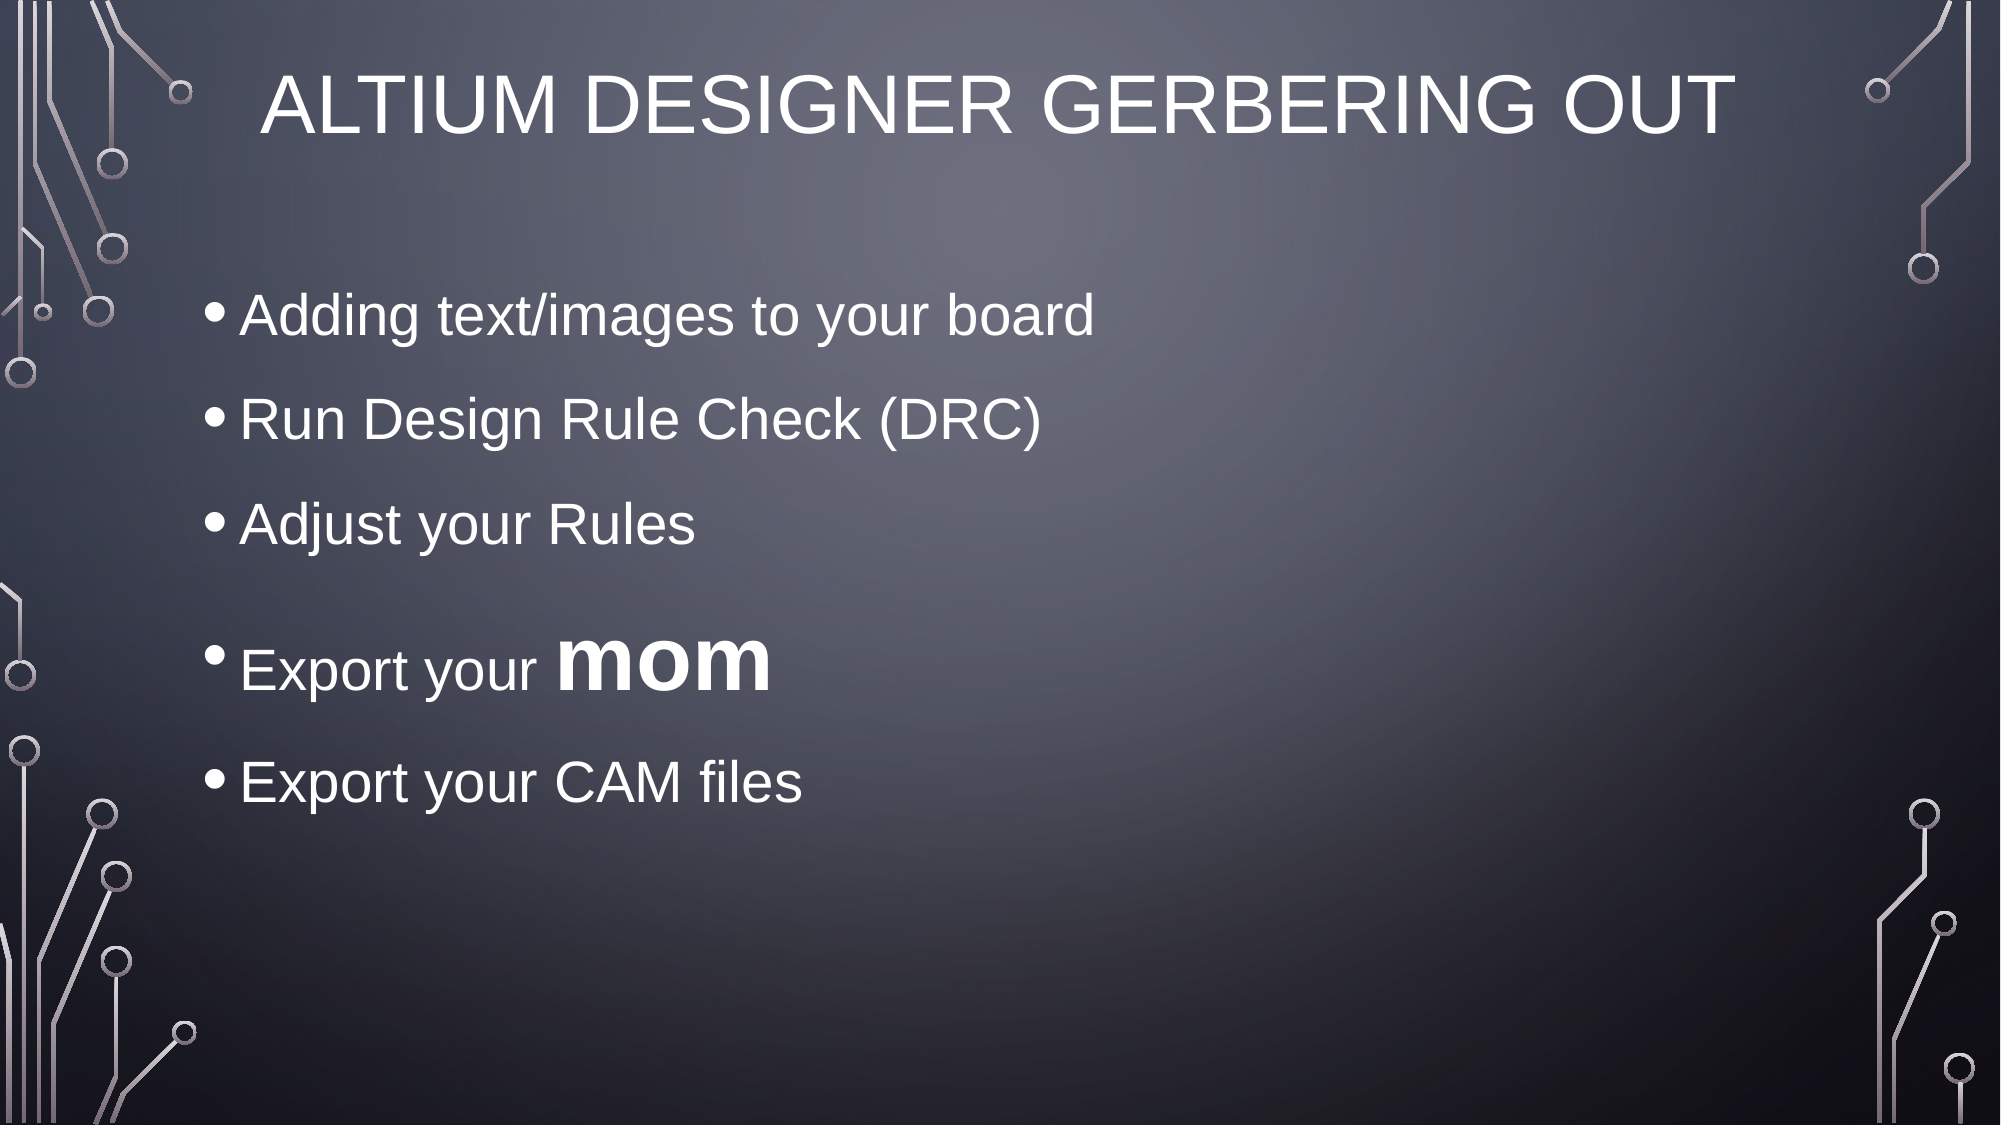

# Altium Designer Gerbering out
Adding text/images to your board
Run Design Rule Check (DRC)
Adjust your Rules
Export your mom
Export your CAM files